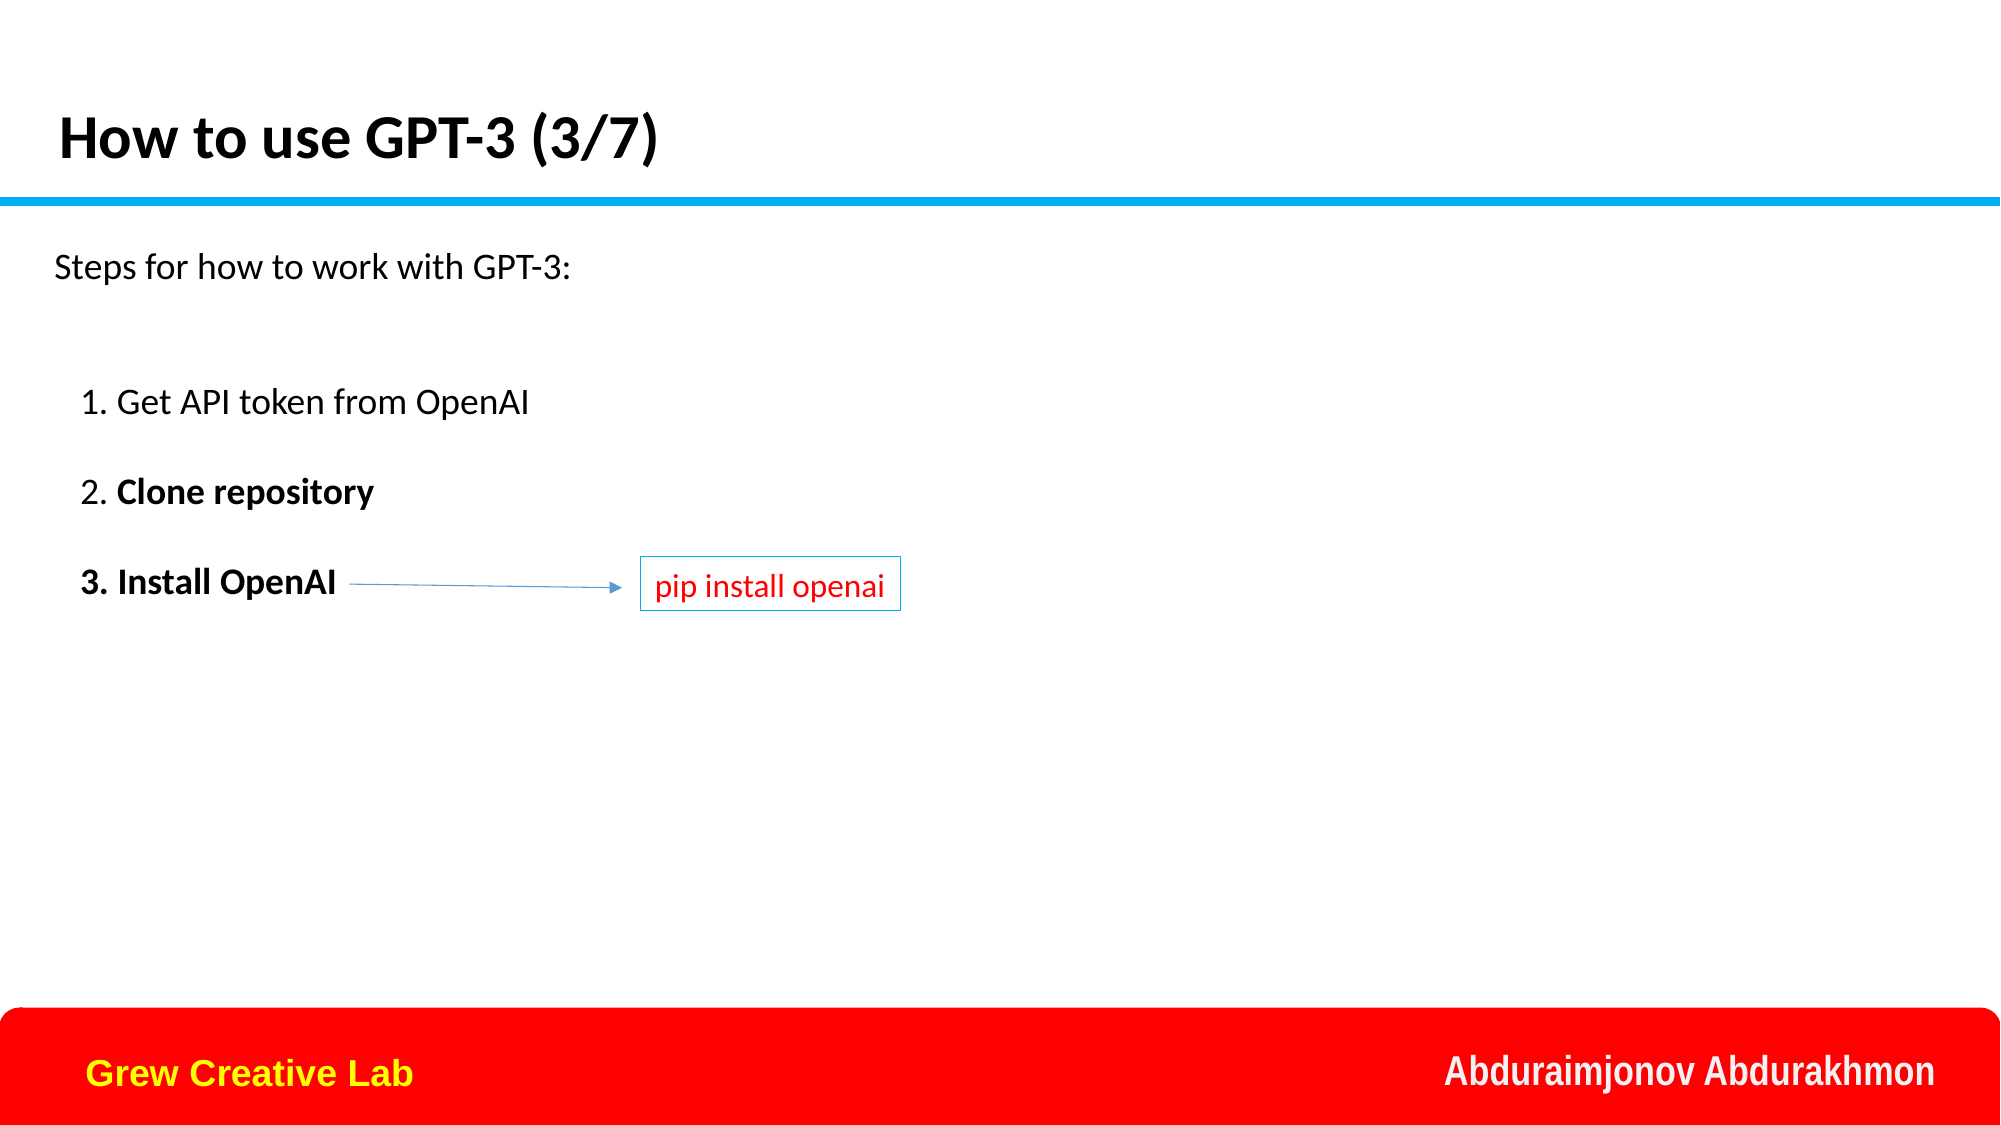

How to use GPT-3 (3/7)

Steps for how to work with GPT-3:

   1. Get API token from OpenAI

   2. Clone repository

   3. Install OpenAI

pip install openai
Grew Creative Lab
Abduraimjonov Abdurakhmon
Grew Creative Lab